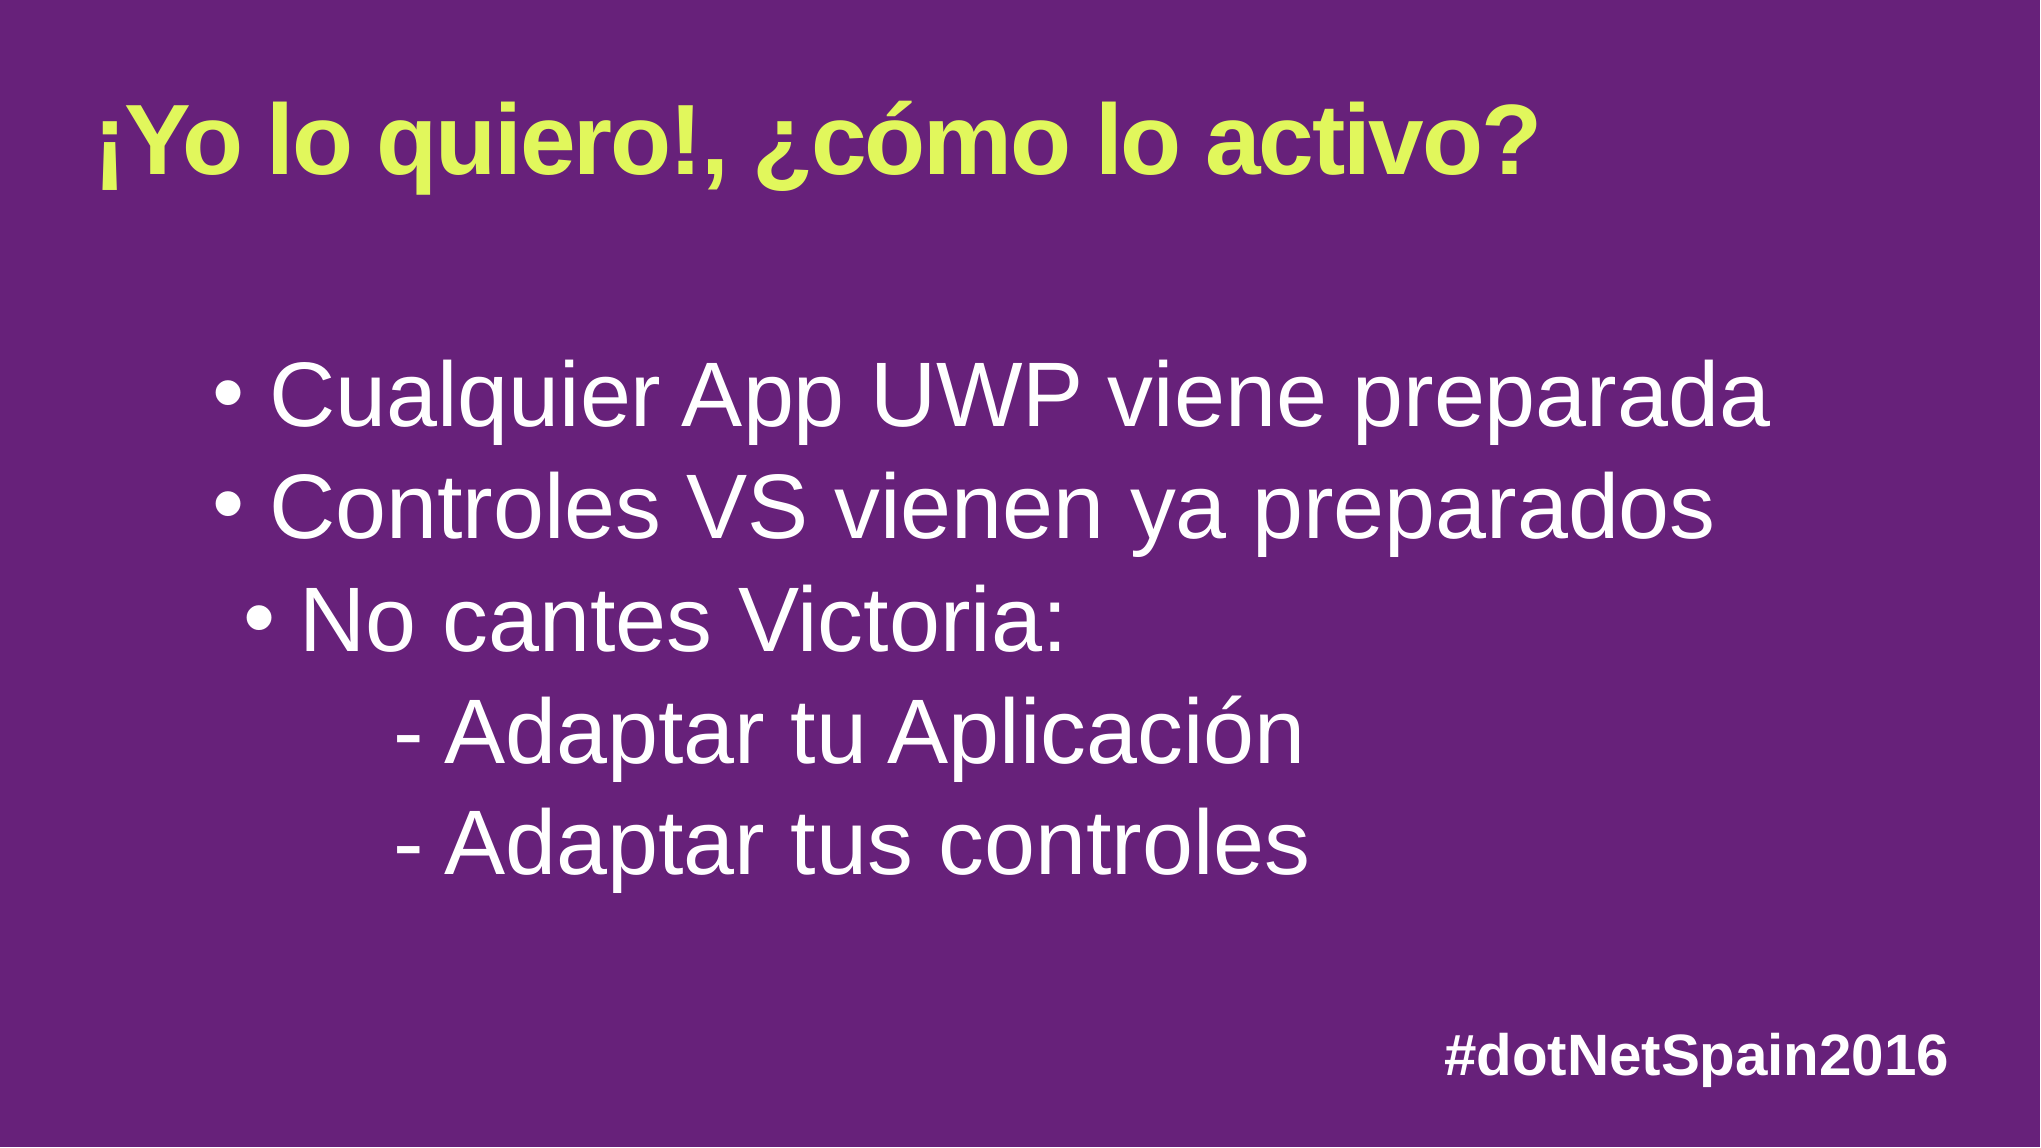

# ¡Yo lo quiero!, ¿cómo lo activo?
Cualquier App UWP viene preparada
Controles VS vienen ya preparados
No cantes Victoria:
	- Adaptar tu Aplicación
	- Adaptar tus controles